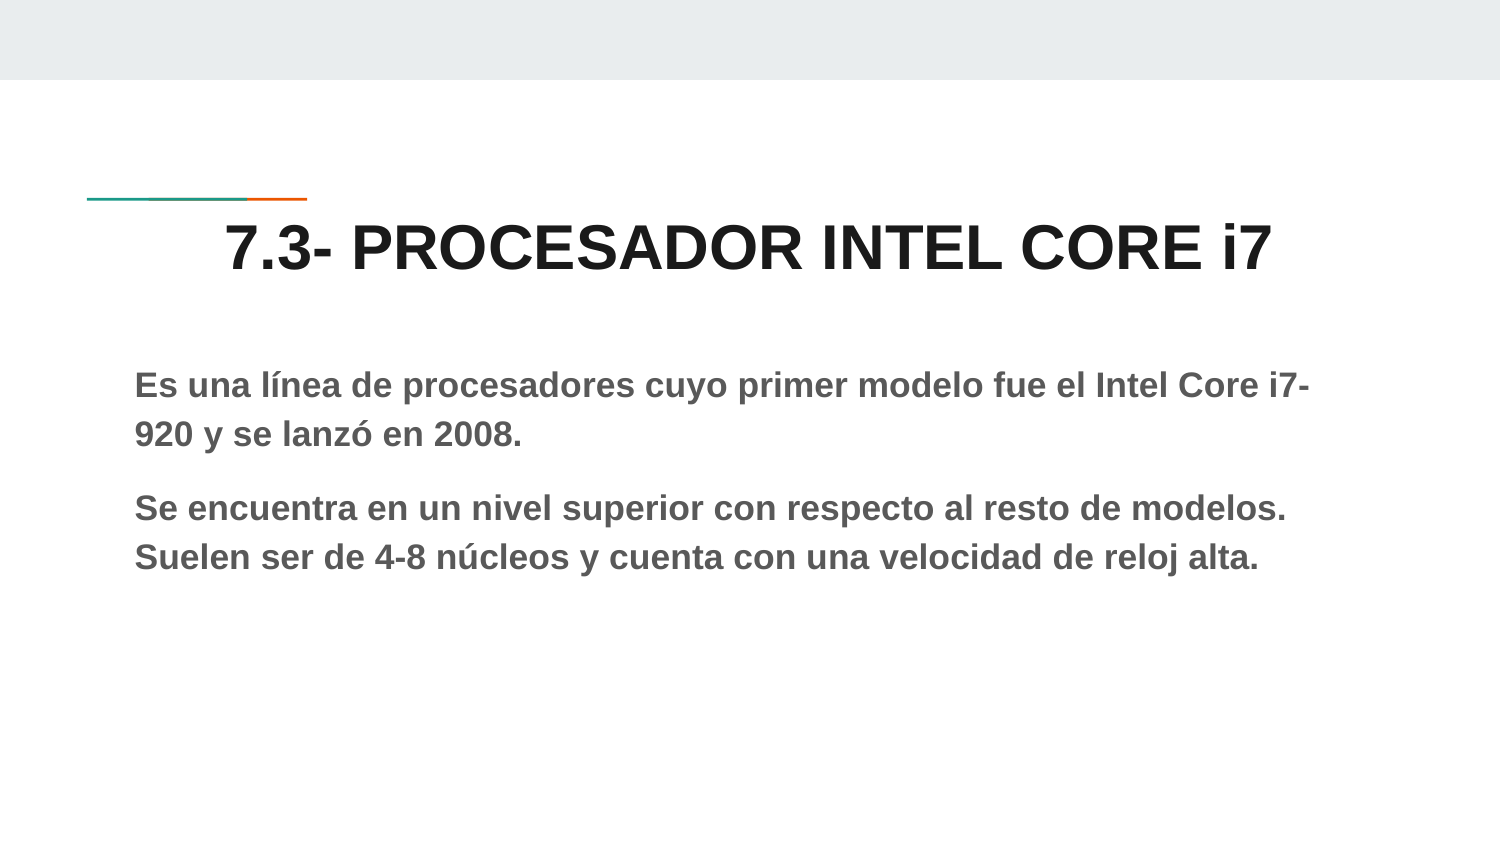

# 7.3- PROCESADOR INTEL CORE i7
Es una línea de procesadores cuyo primer modelo fue el Intel Core i7-920 y se lanzó en 2008.
Se encuentra en un nivel superior con respecto al resto de modelos. Suelen ser de 4-8 núcleos y cuenta con una velocidad de reloj alta.